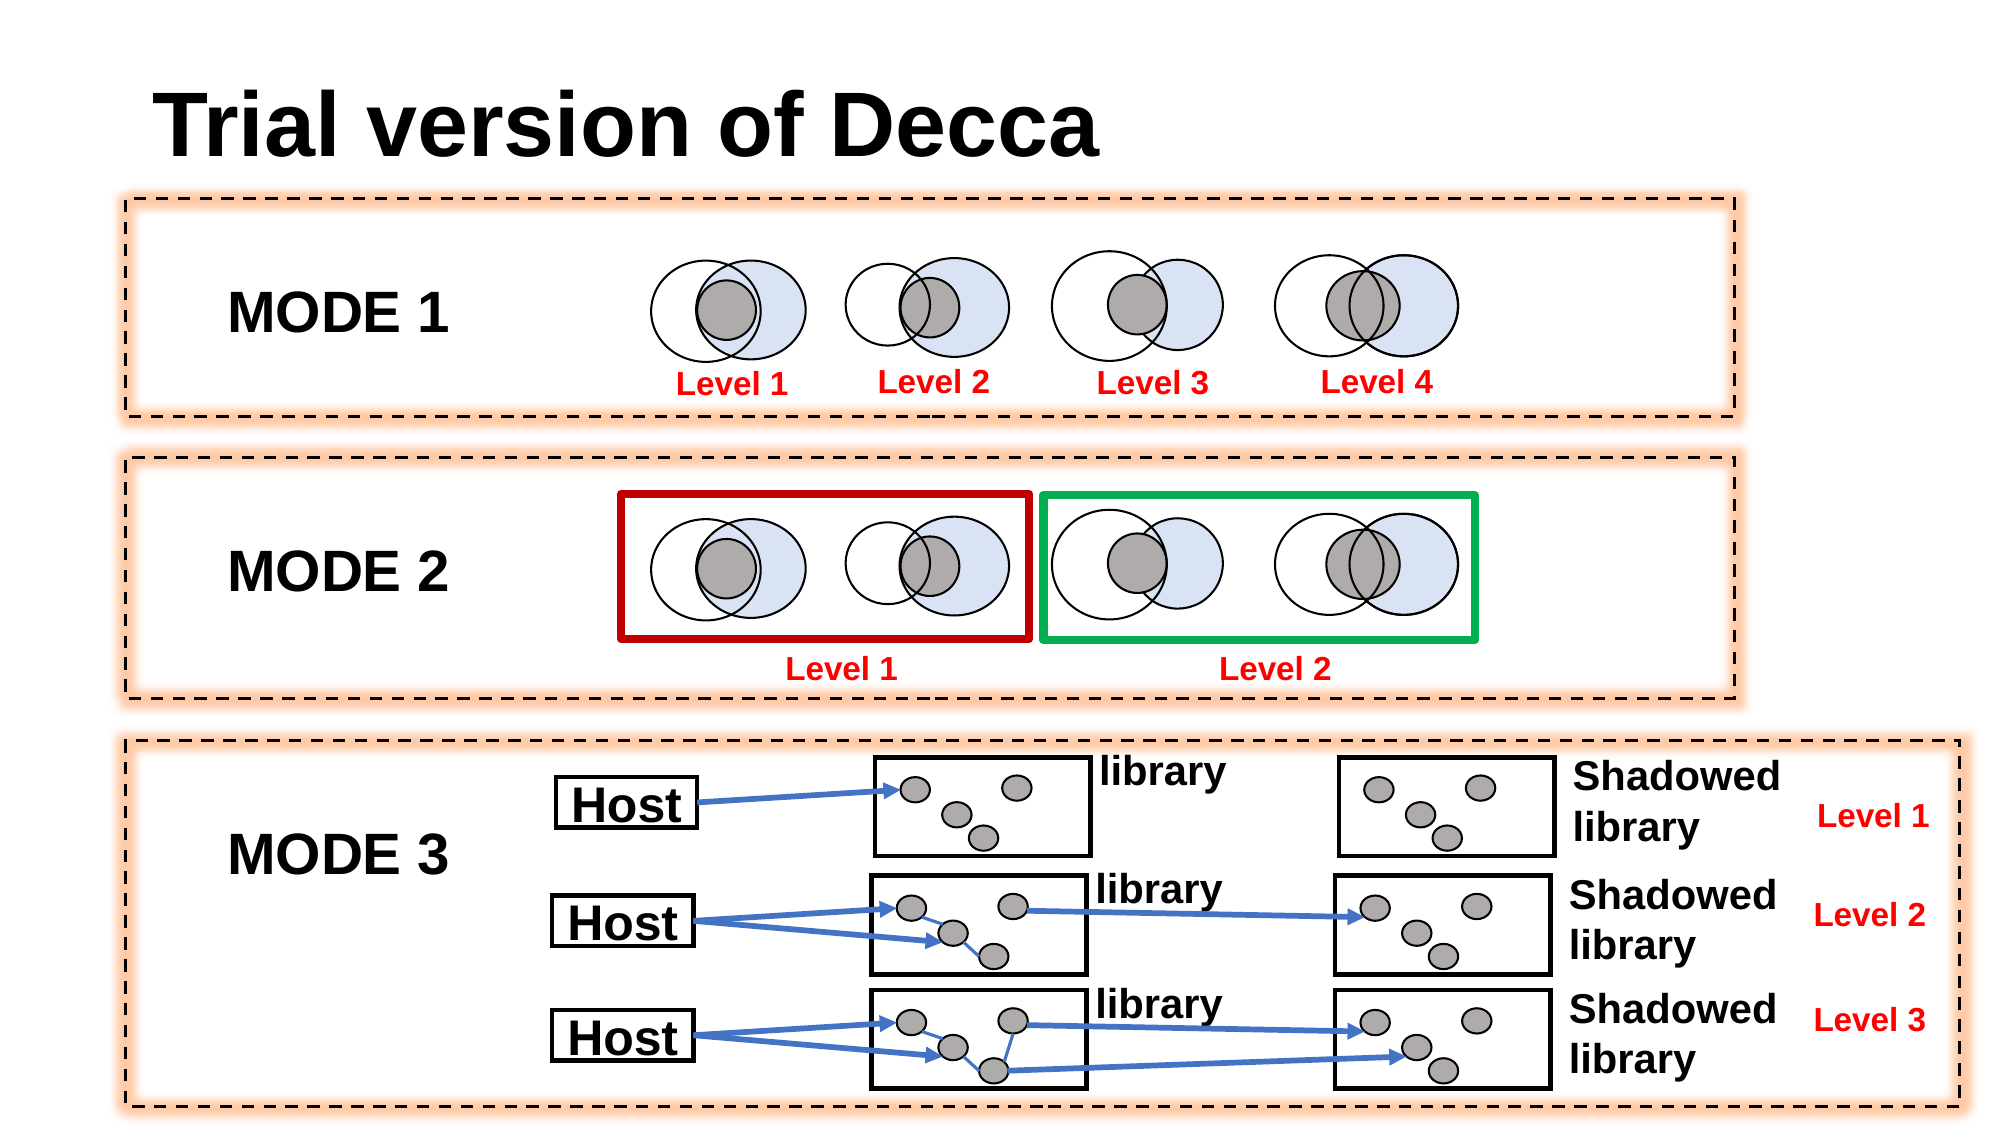

Trial version of Decca

MODE 1

Level 2
Level 4
Level 3
Level 1

MODE 2

Level 2
Level 1
library

Shadowed
library

Host

Level 1

MODE 3

library
Shadowed
library

Level 2

Host

library
Shadowed
library

Level 3

Host